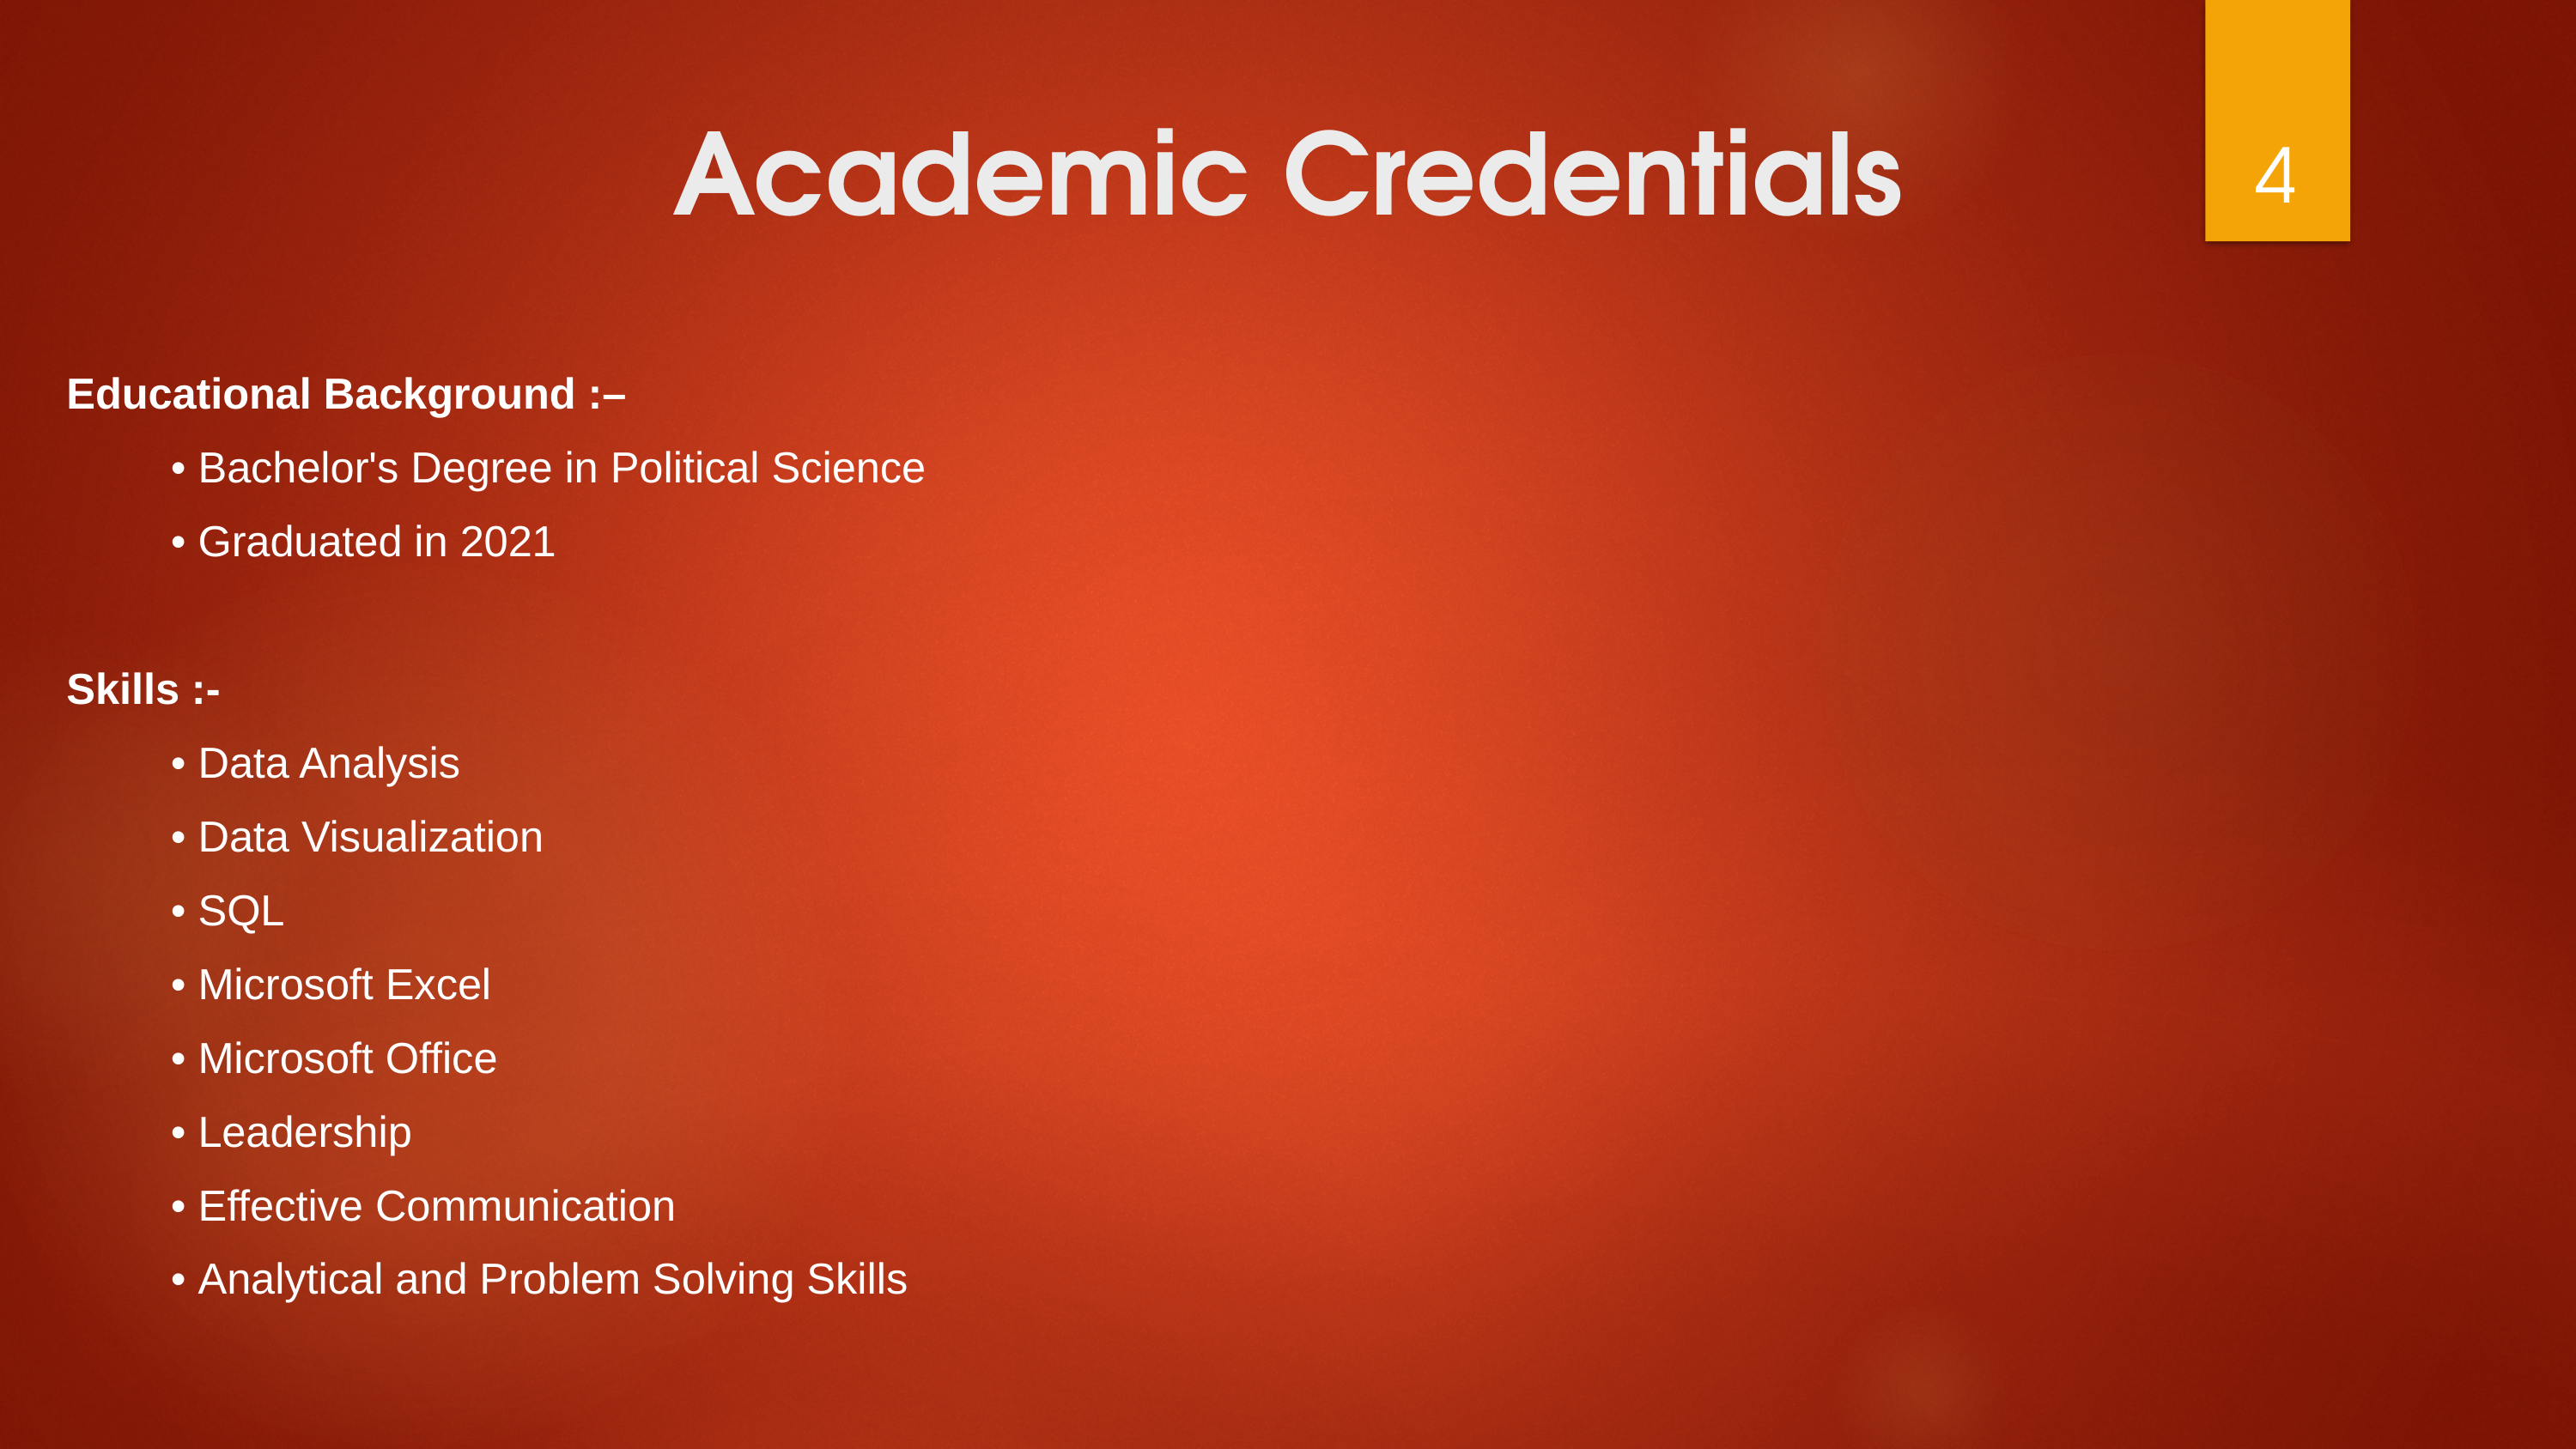

4
# Academic Credentials
Educational Background :–
	• Bachelor's Degree in Political Science
	• Graduated in 2021

Skills :-
	• Data Analysis
	• Data Visualization
	• SQL
	• Microsoft Excel
	• Microsoft Office
	• Leadership
	• Effective Communication
	• Analytical and Problem Solving Skills